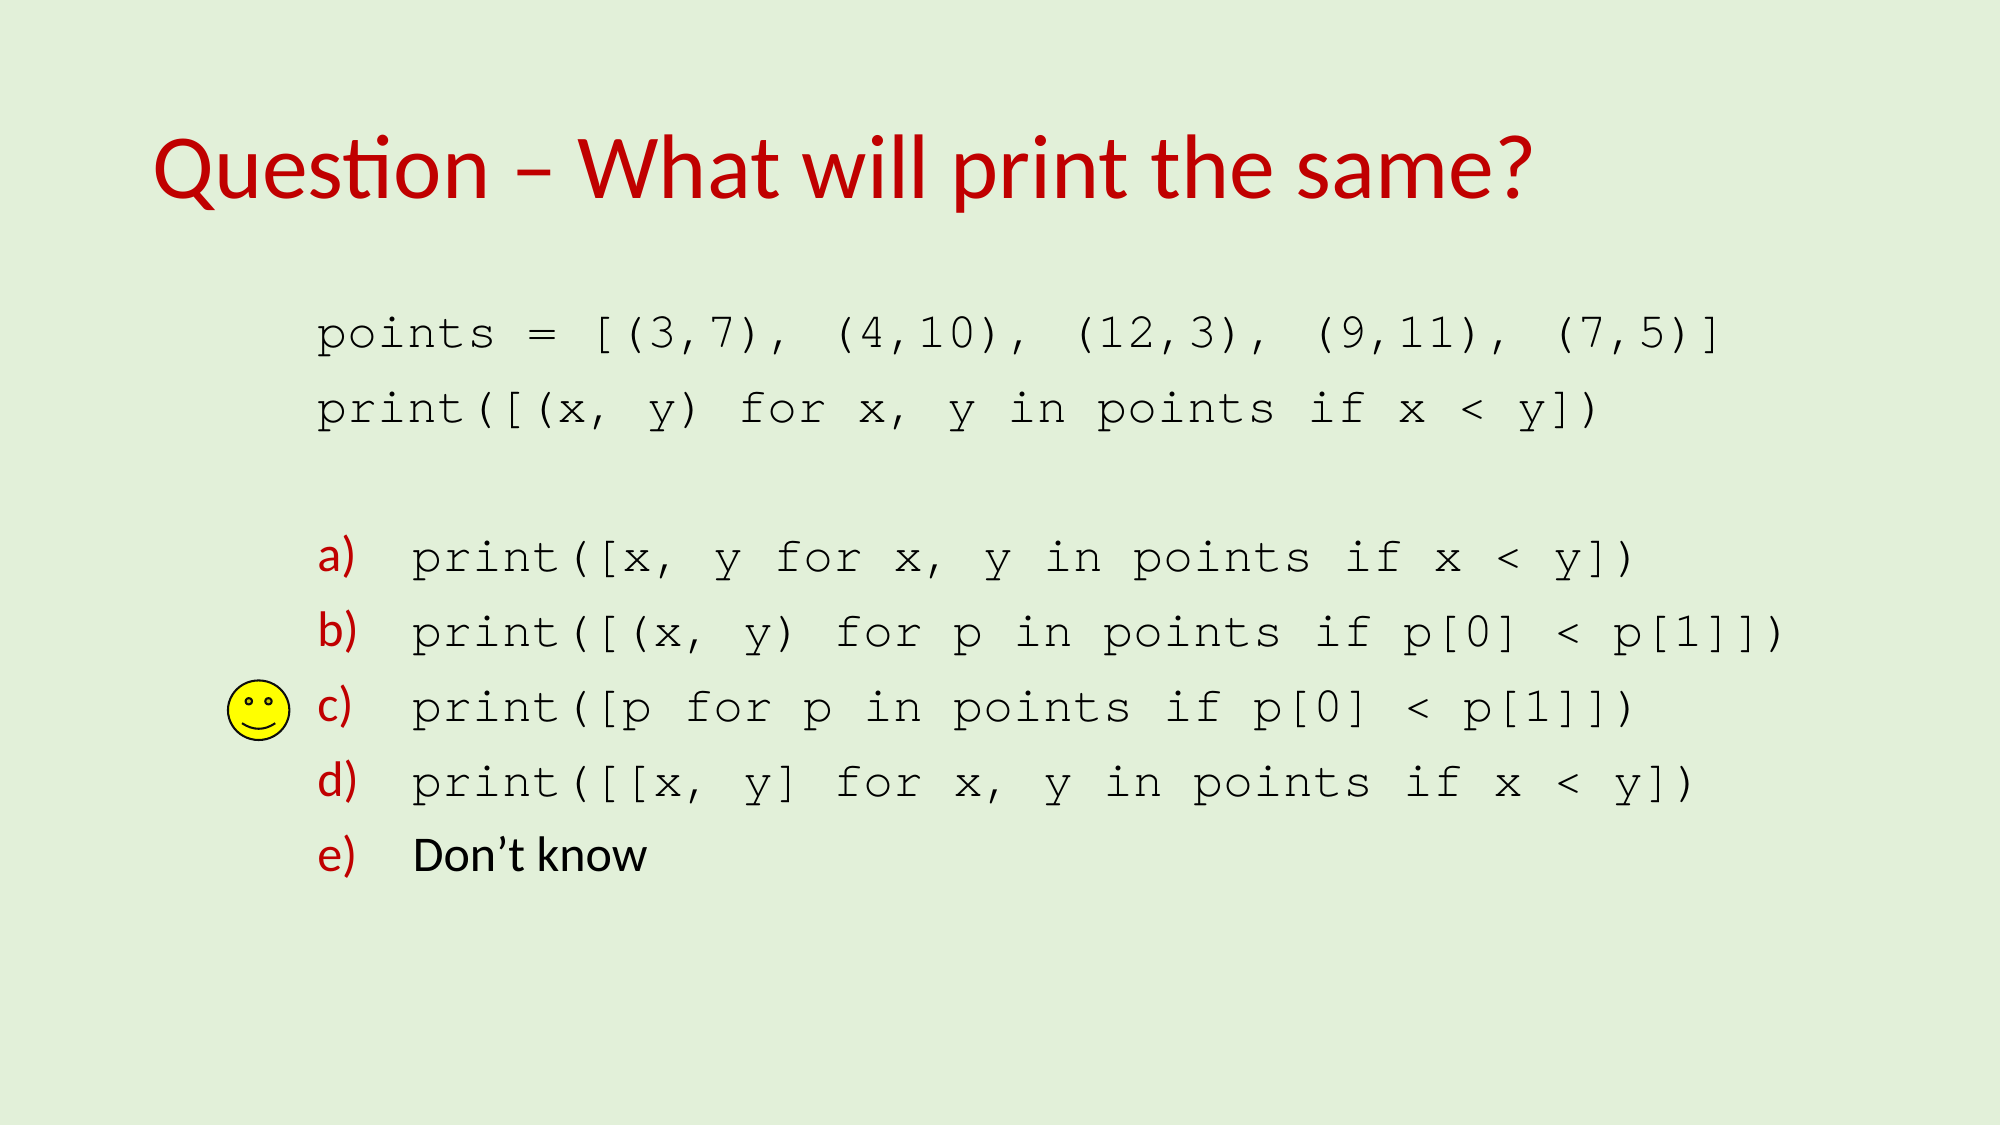

# Question – What will print the same?
points = [(3,7), (4,10), (12,3), (9,11), (7,5)]
print([(x, y) for x, y in points if x < y])

 print([x, y for x, y in points if x < y])
 print([(x, y) for p in points if p[0] < p[1]])
 print([p for p in points if p[0] < p[1]])
 print([[x, y] for x, y in points if x < y])
 Don’t know